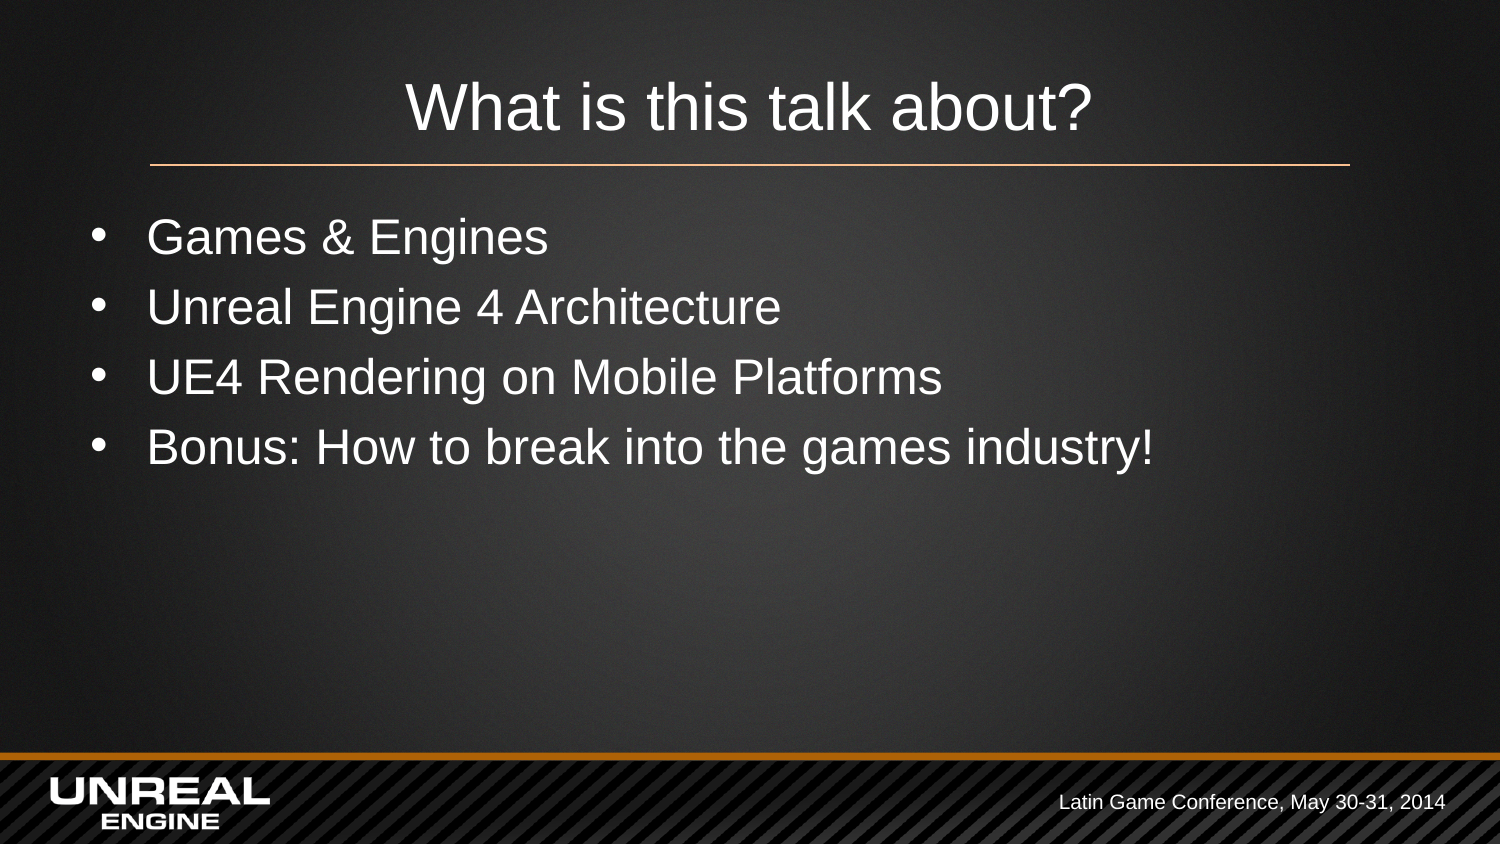

# What is this talk about?
Games & Engines
Unreal Engine 4 Architecture
UE4 Rendering on Mobile Platforms
Bonus: How to break into the games industry!